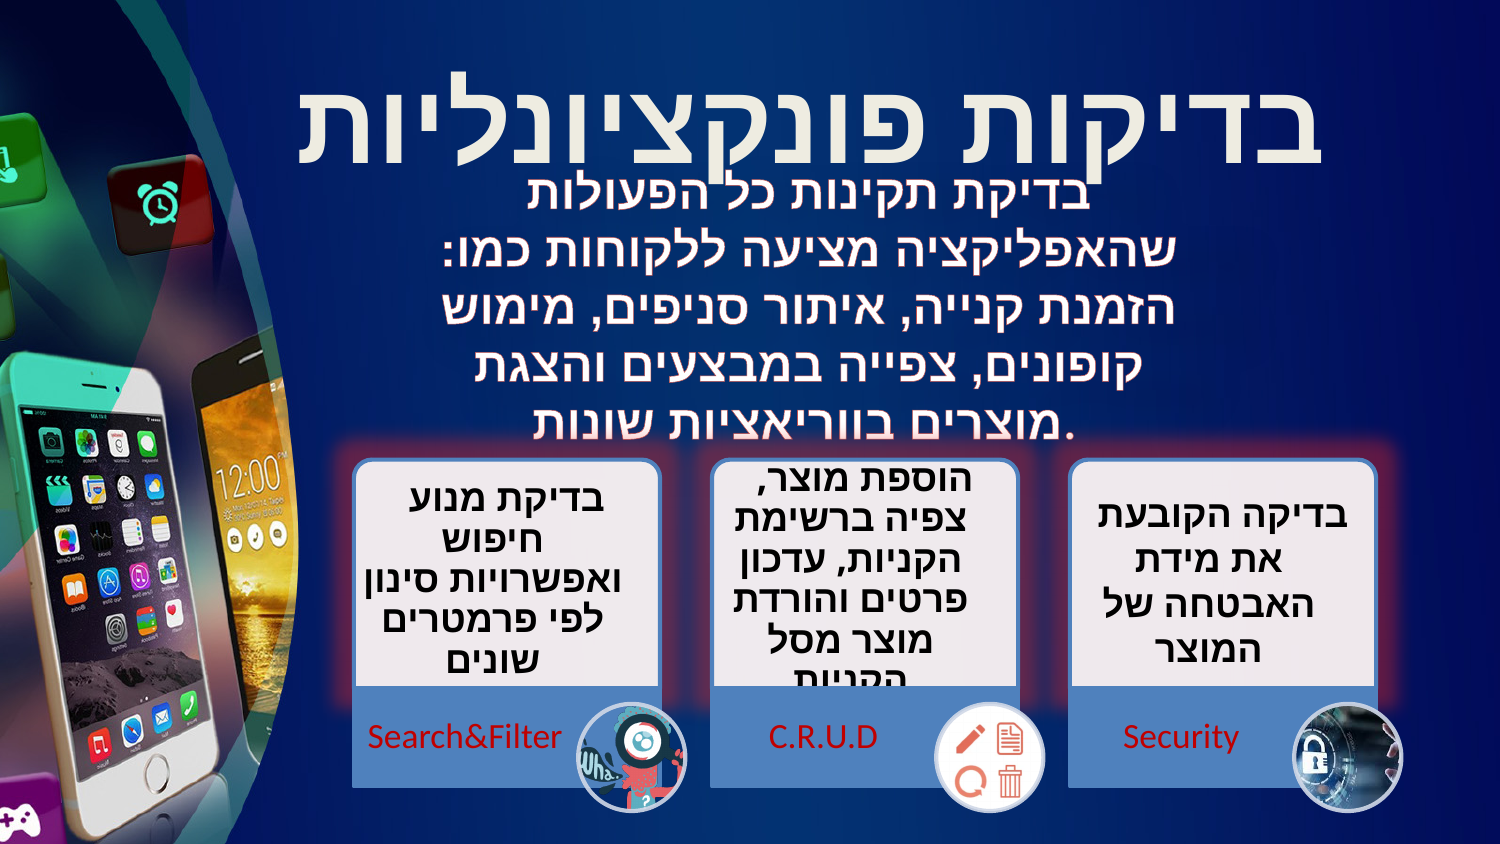

בדיקות פונקציונליות
בדיקת תקינות כל הפעולות שהאפליקציה מציעה ללקוחות כמו: הזמנת קנייה, איתור סניפים, מימוש קופונים, צפייה במבצעים והצגת מוצרים בווריאציות שונות.

בדיקת מנוע חיפוש ואפשרויות סינון לפי פרמטרים שונים
Search&Filter
הוספת מוצר, צפיה ברשימת הקניות, עדכון פרטים והורדת מוצר מסל הקניות
C.R.U.D
בדיקה הקובעת את מידת האבטחה של המוצר
Security